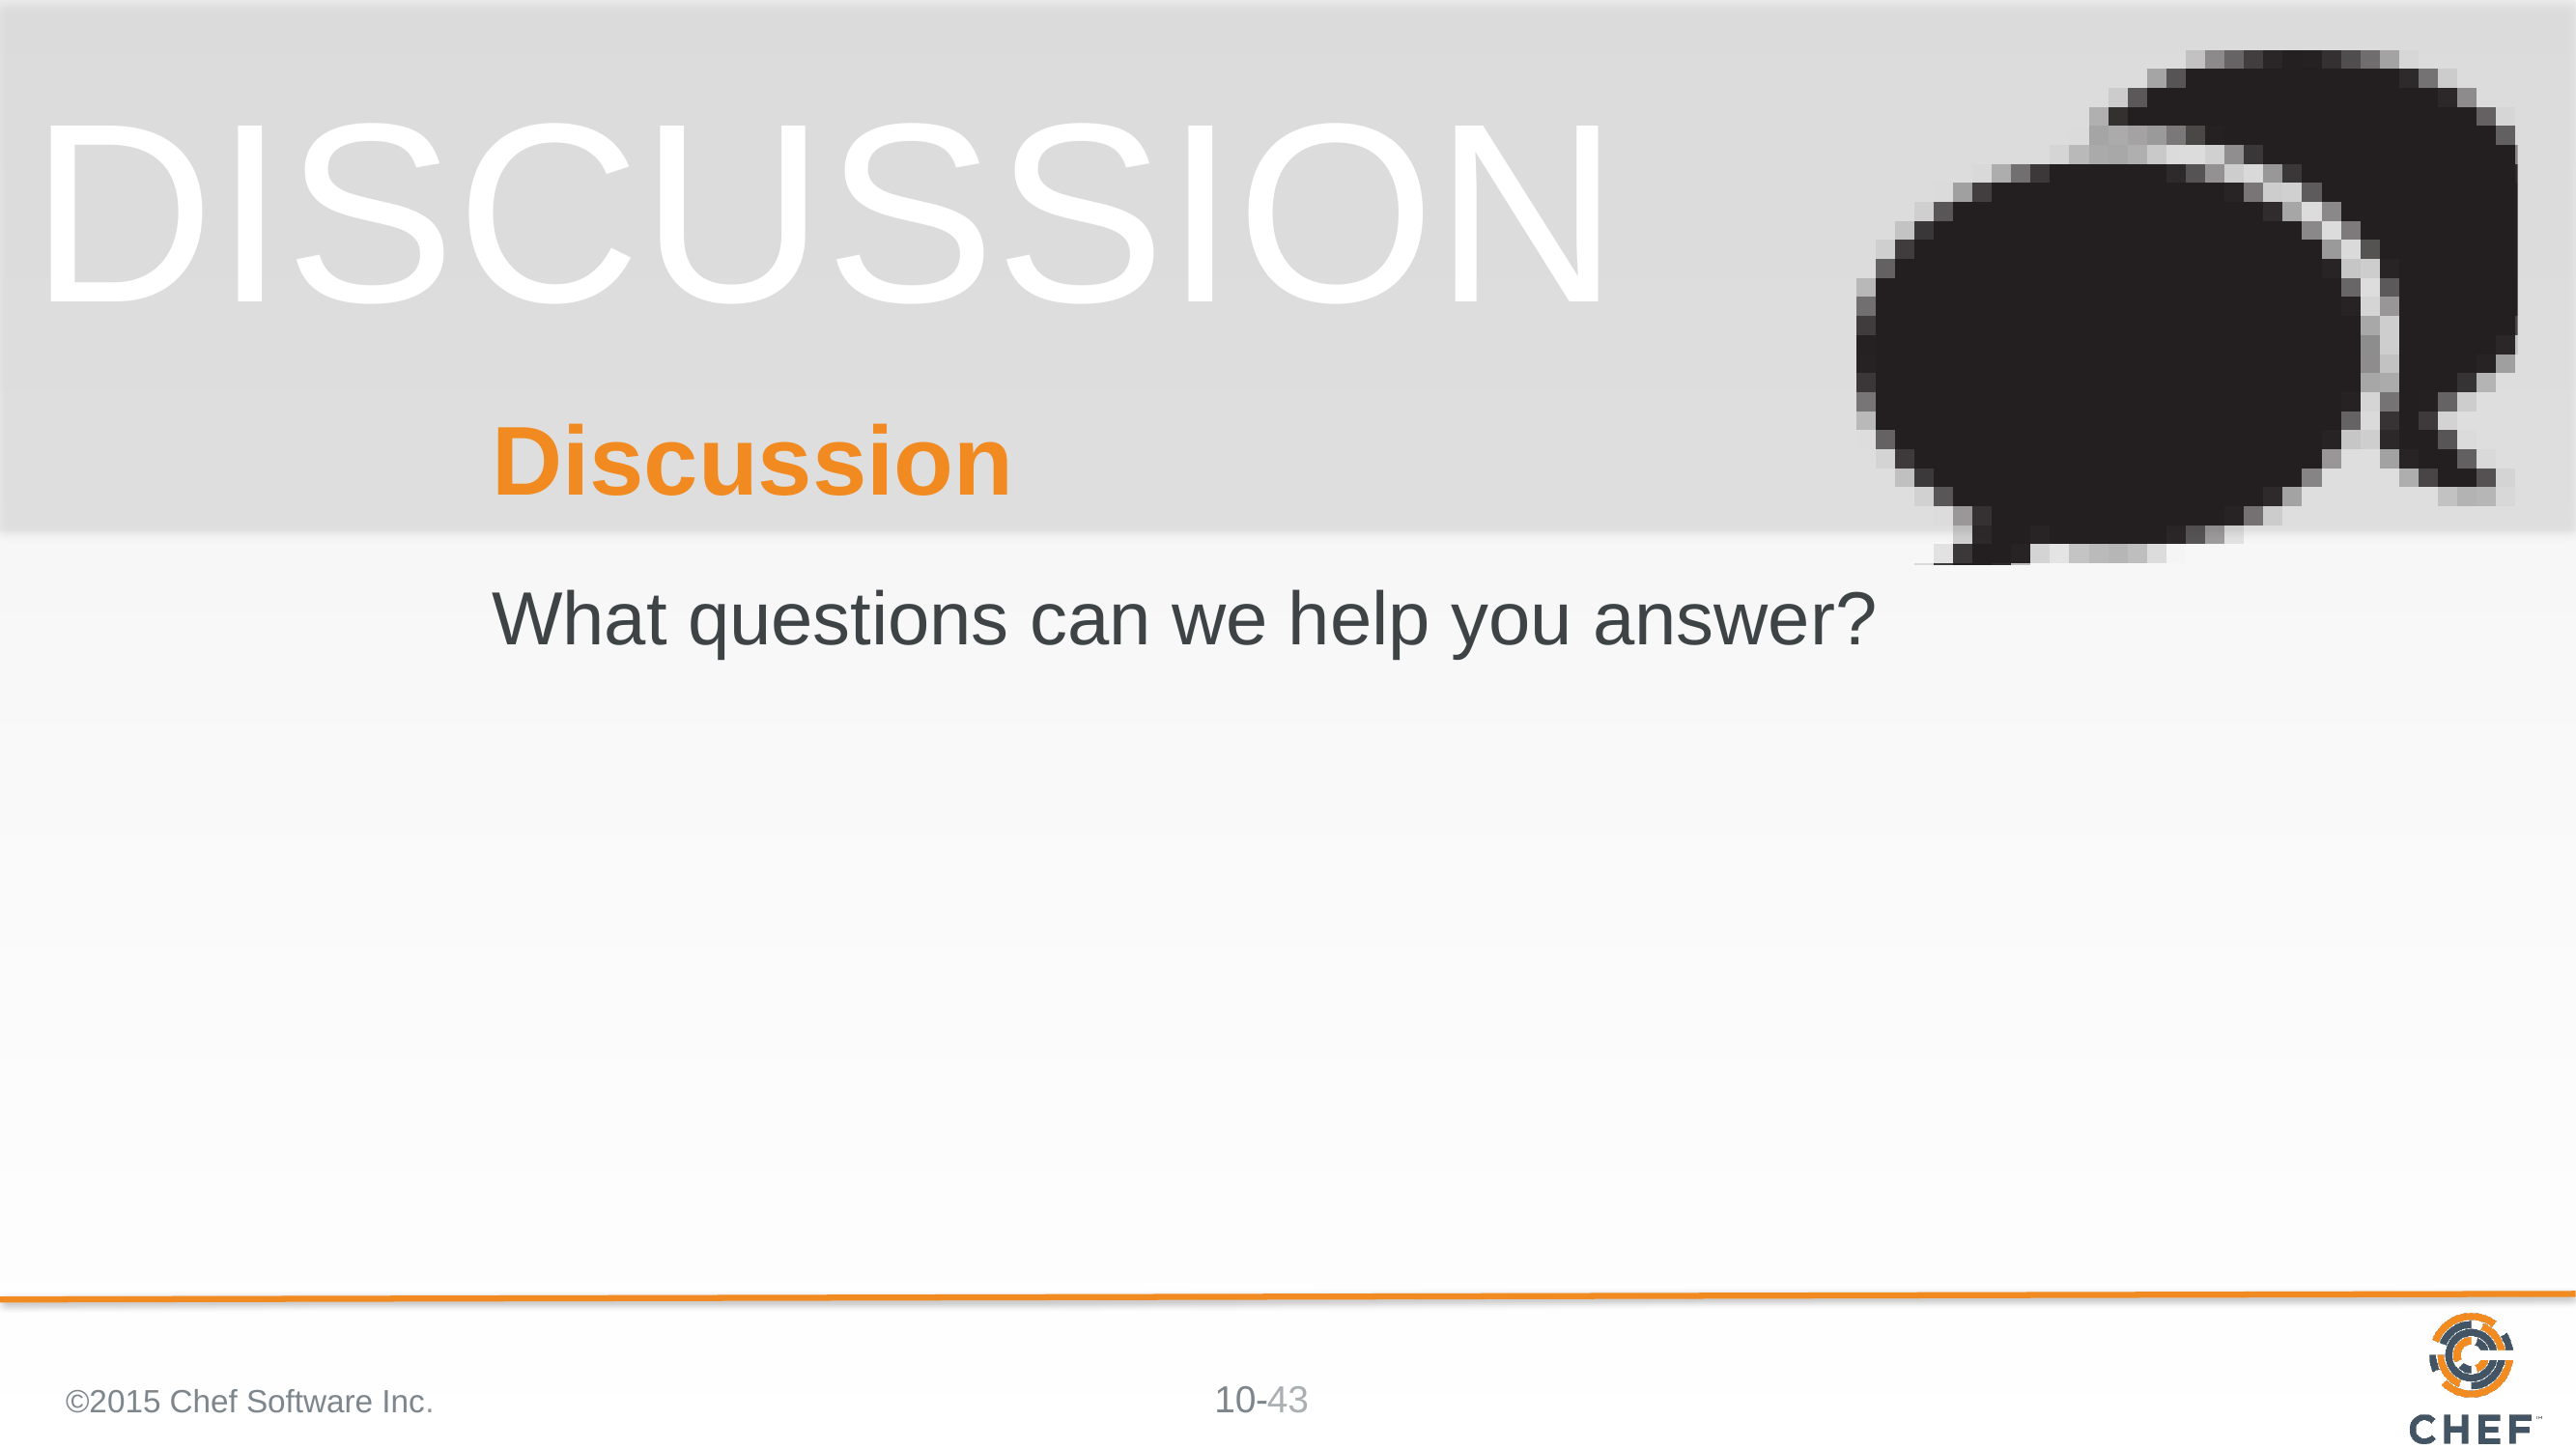

# Discussion
What questions can we help you answer?
©2015 Chef Software Inc.
43